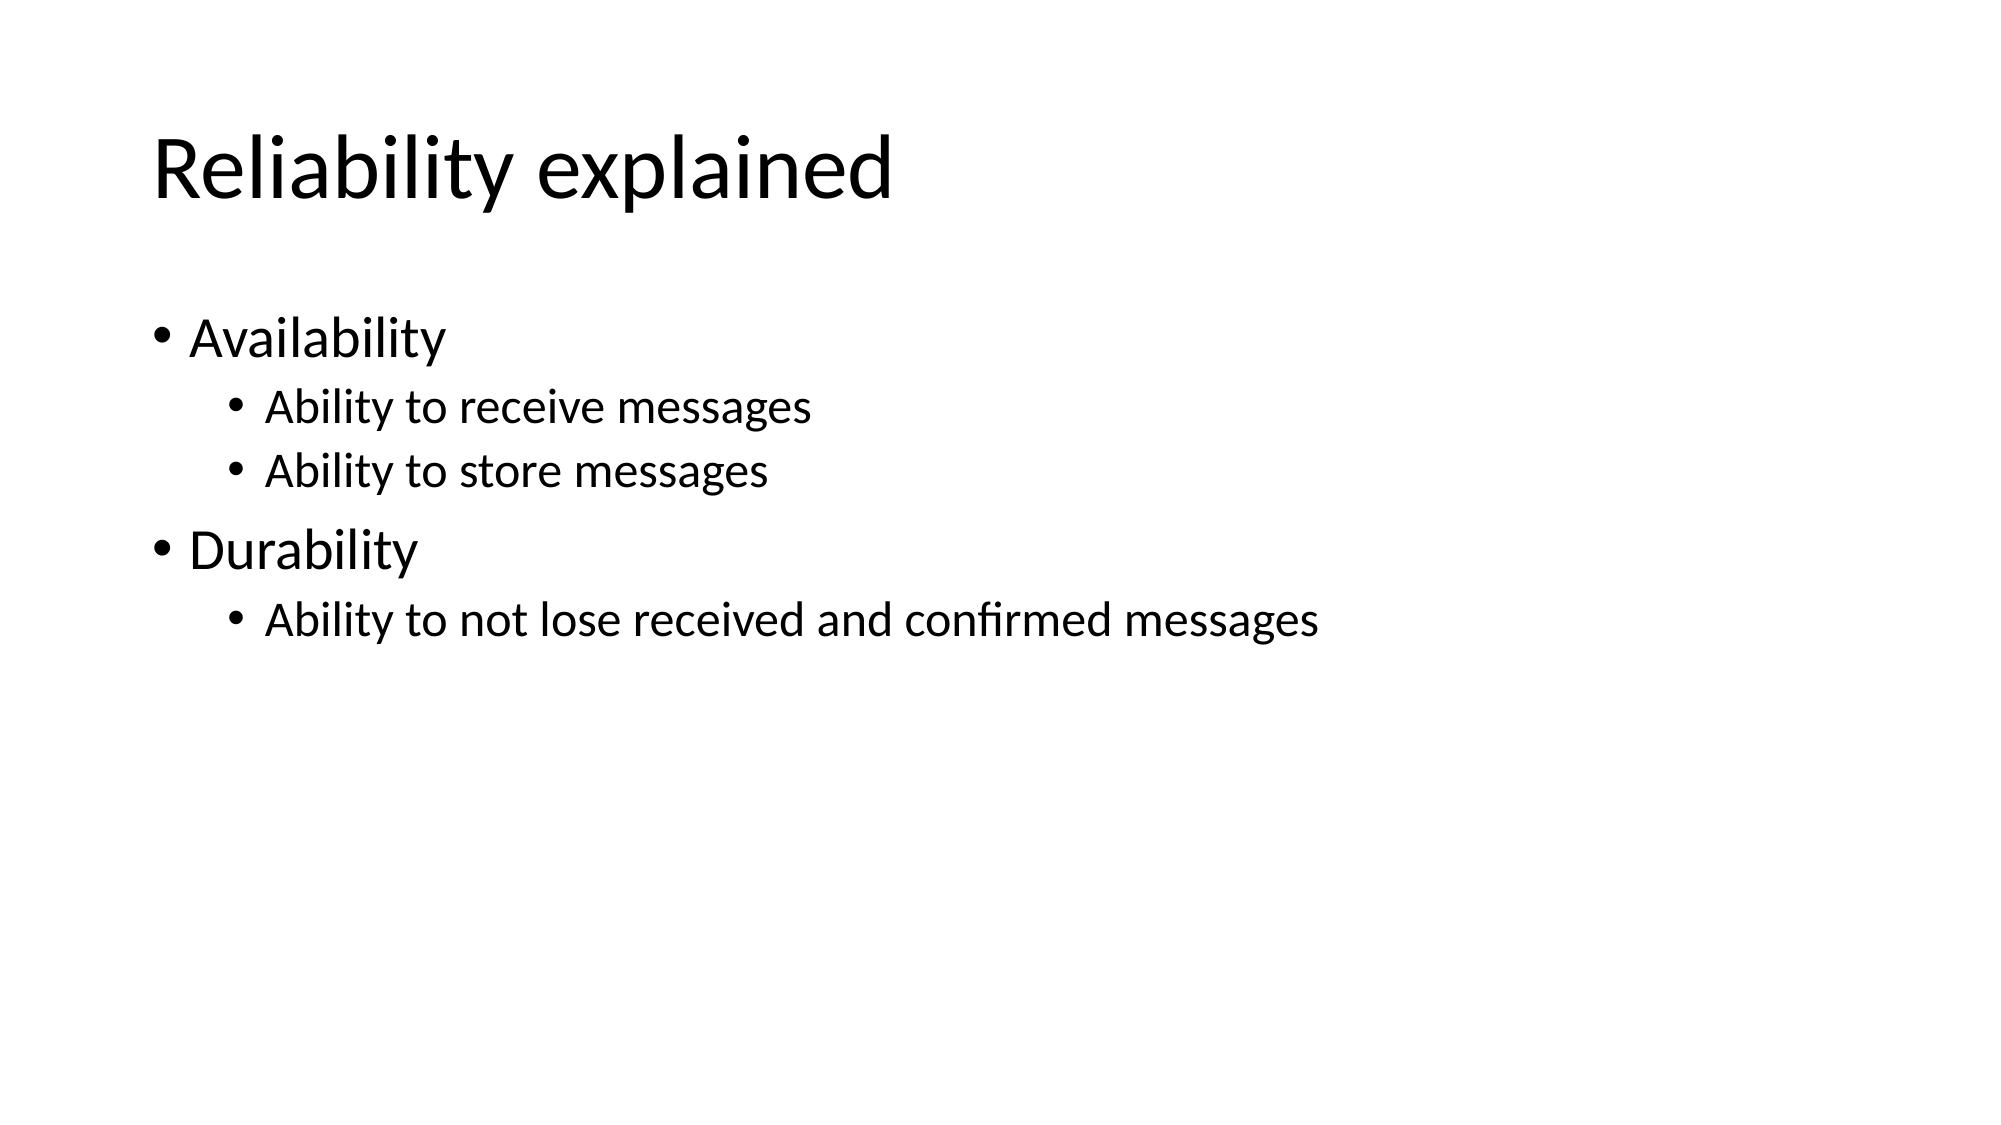

# Reliability explained
Availability
Ability to receive messages
Ability to store messages
Durability
Ability to not lose received and confirmed messages